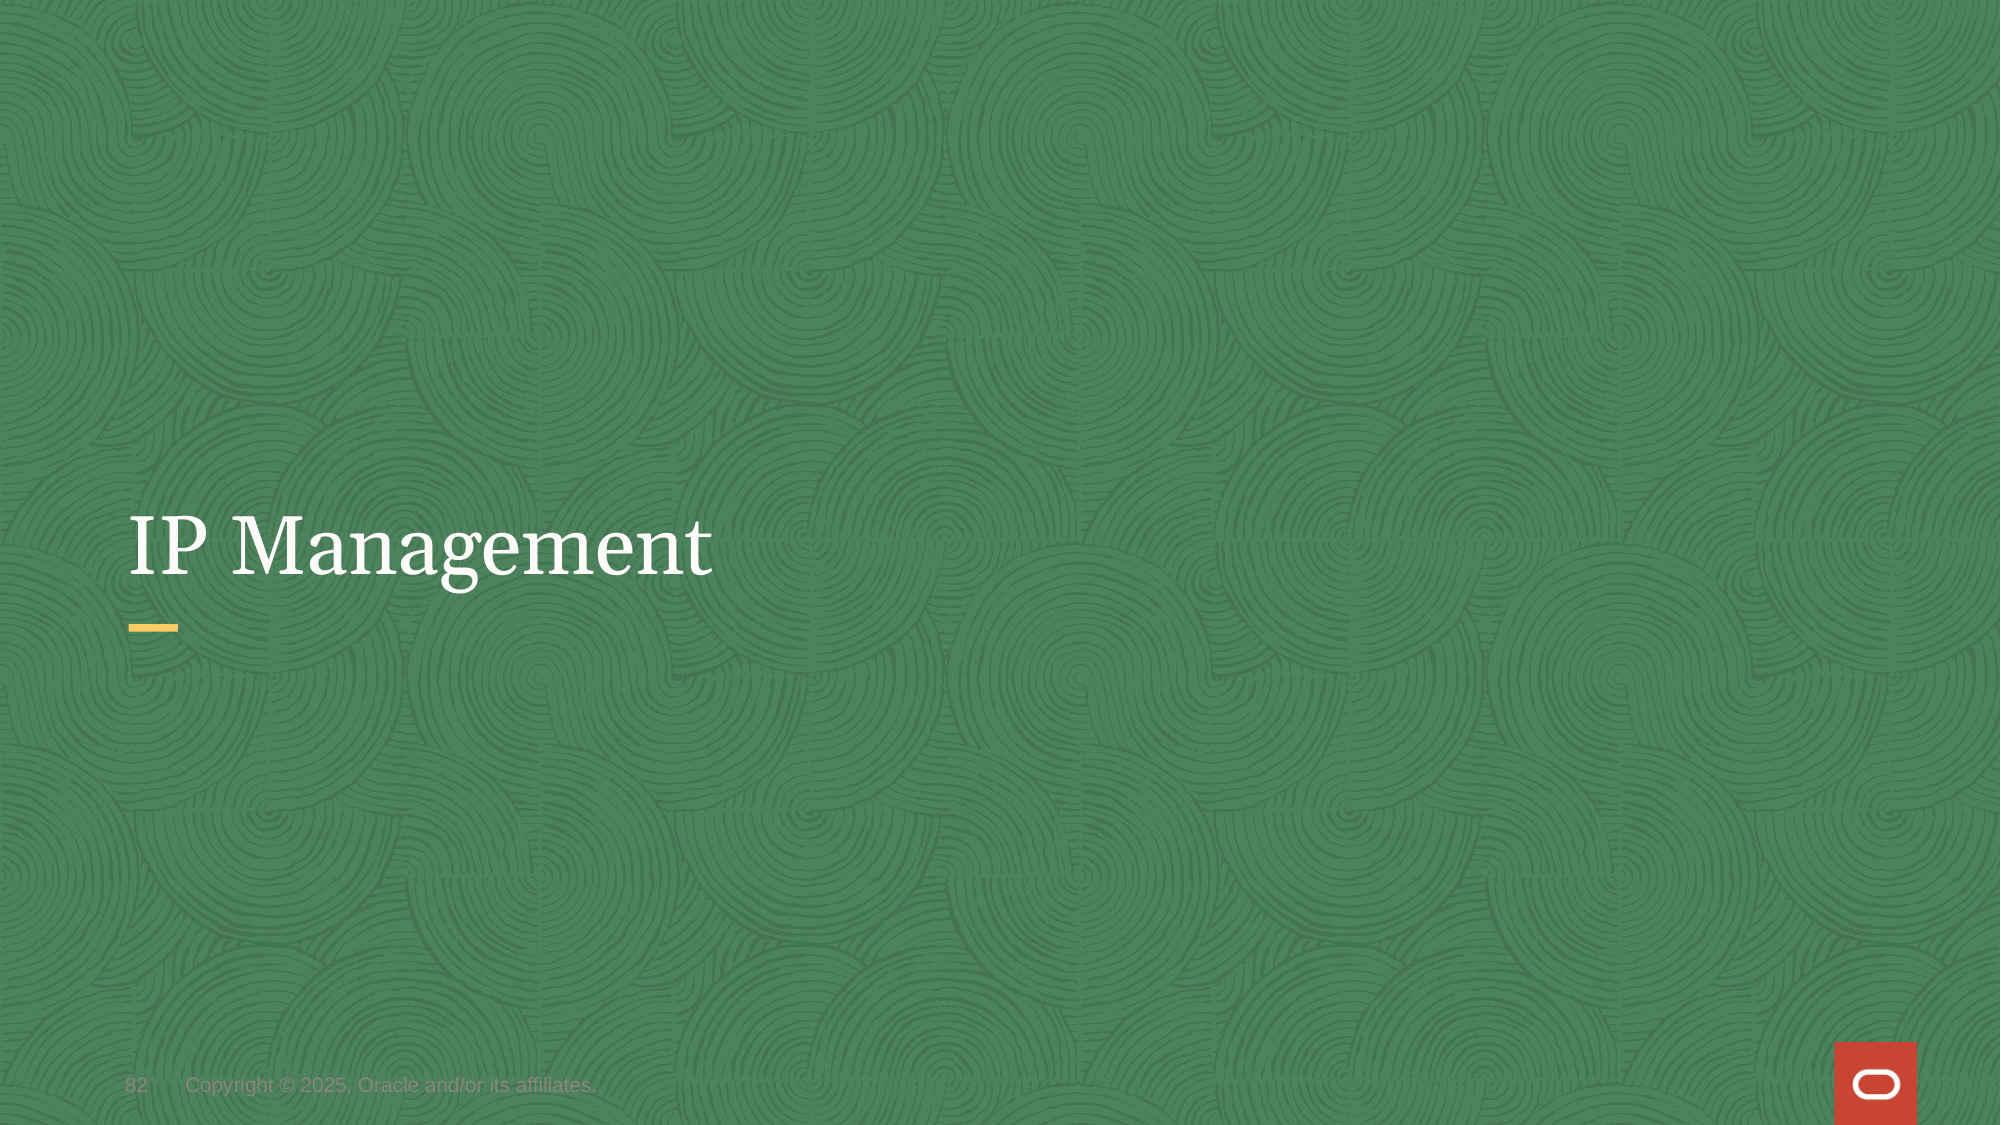

# IP Management
82
Copyright © 2025, Oracle and/or its affiliates.